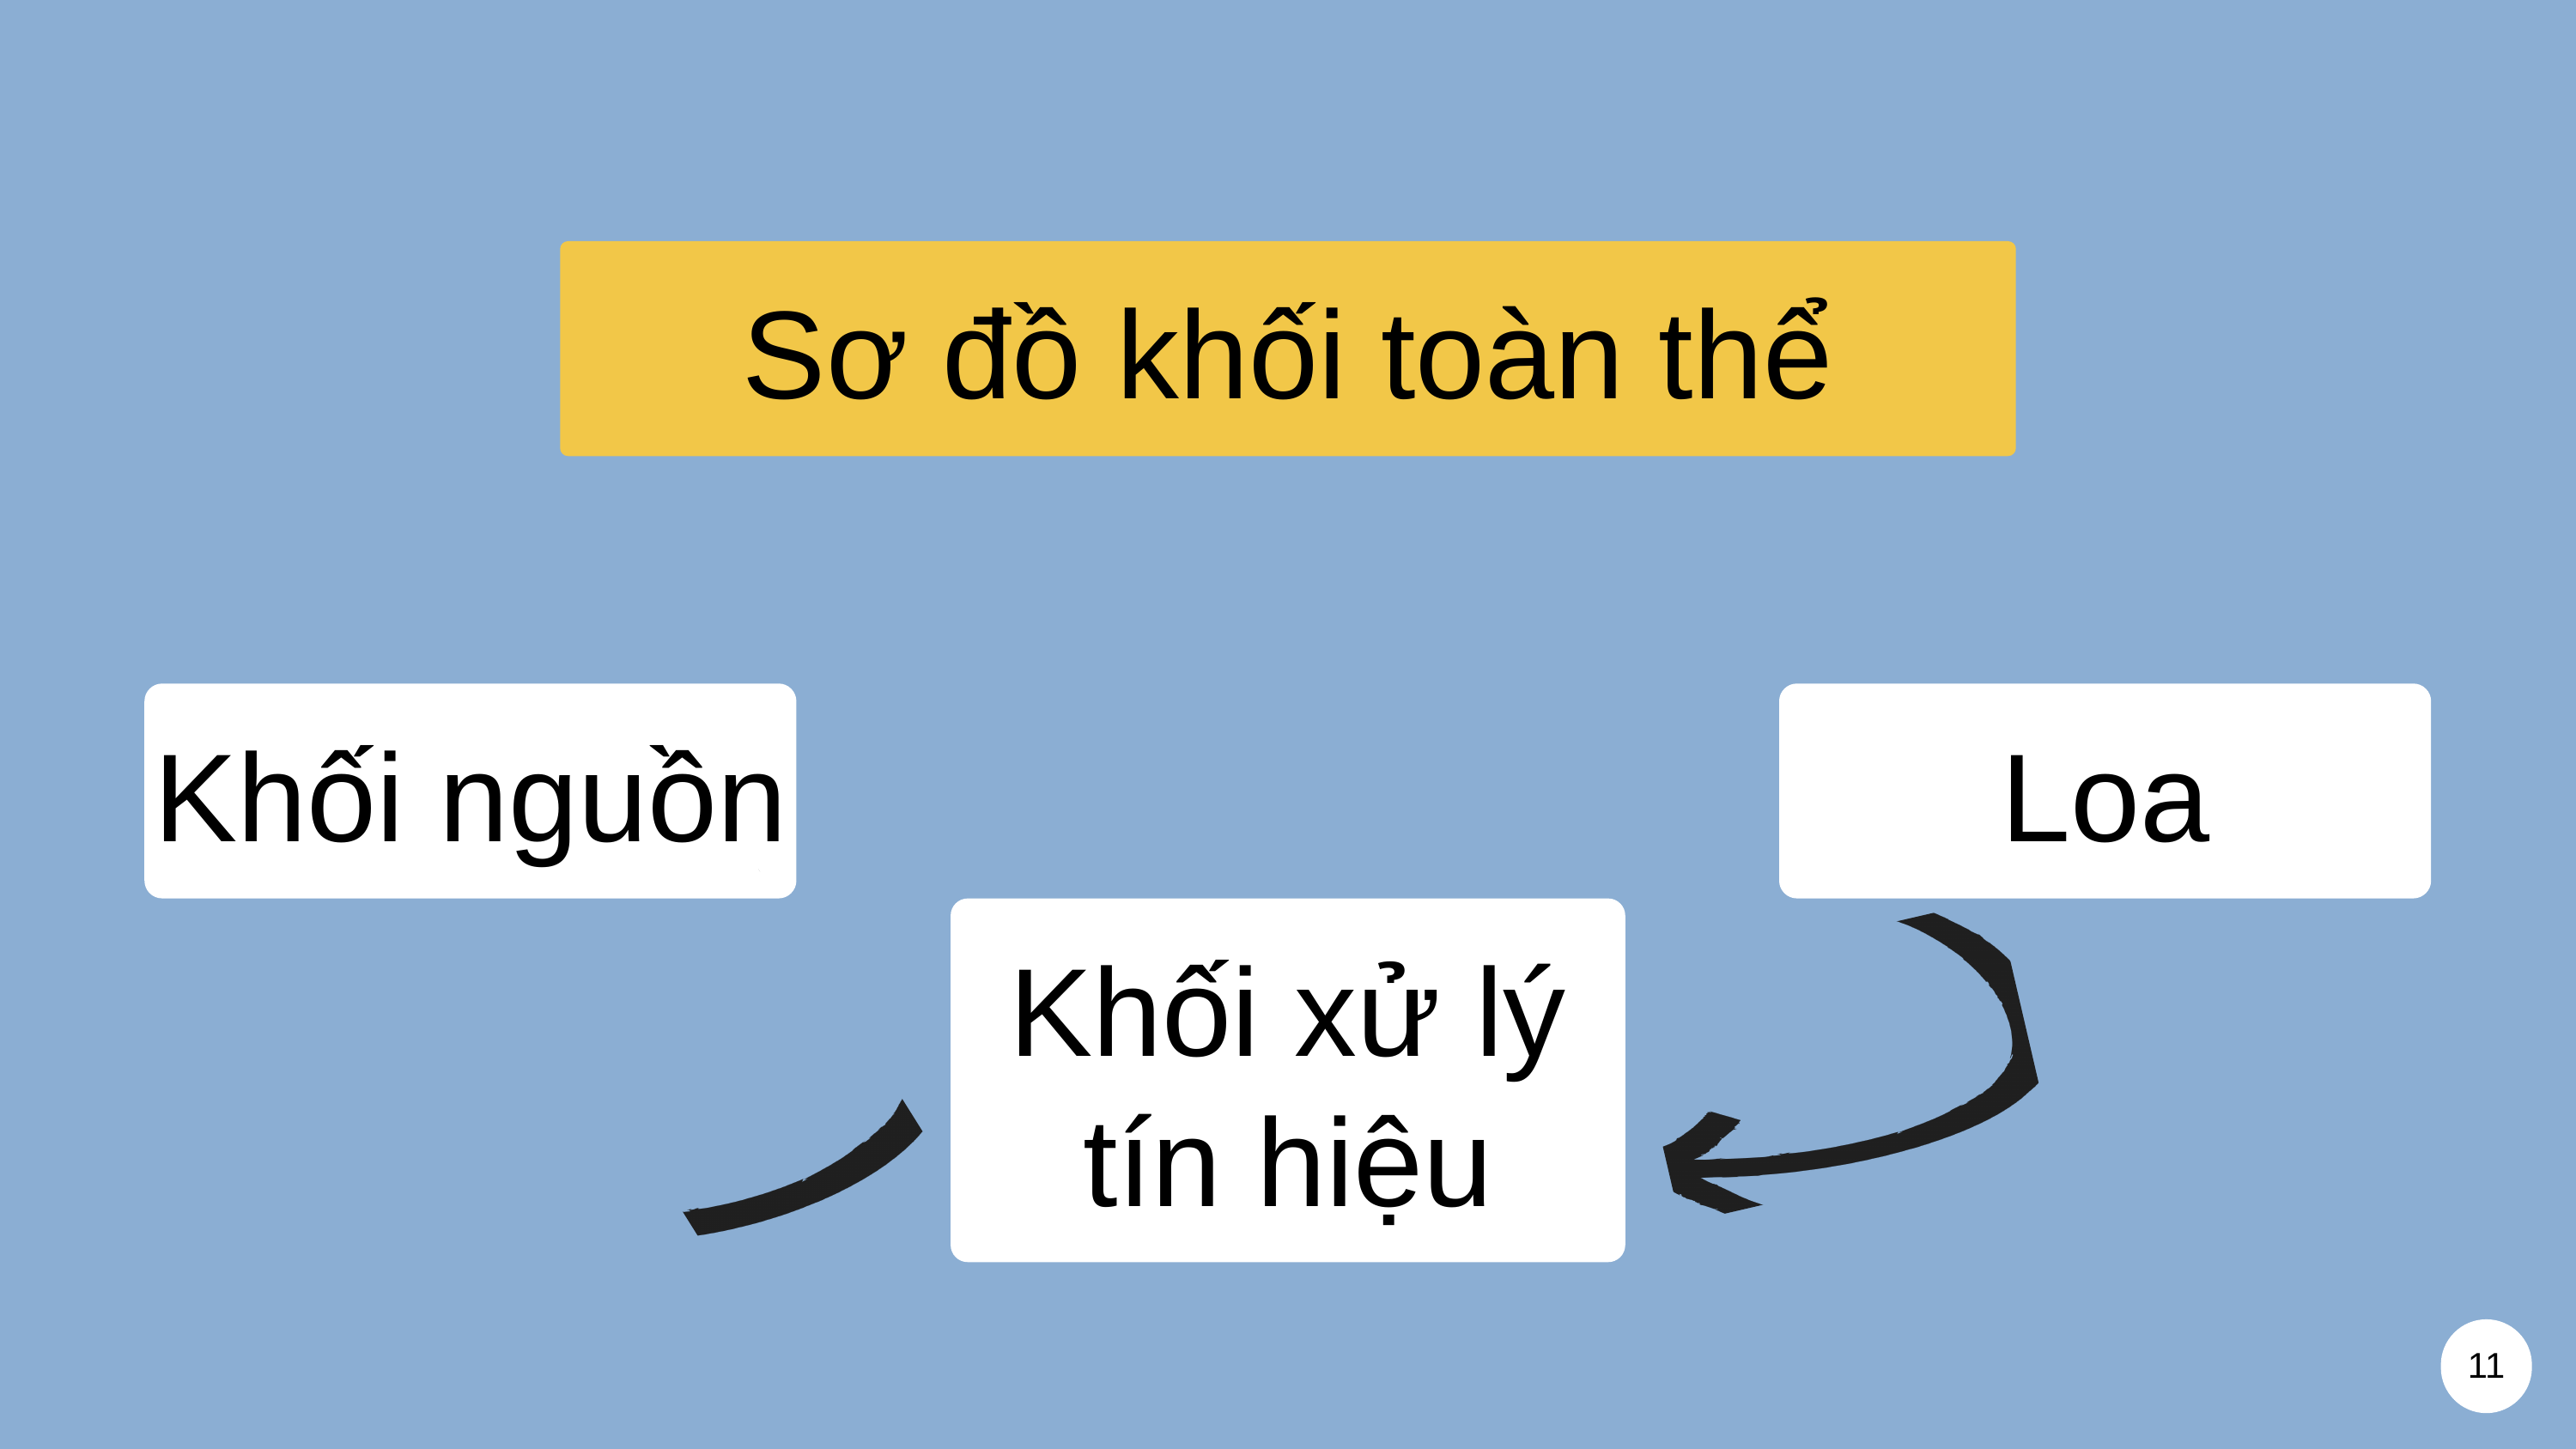

Sơ đồ khối toàn thể

Khối nguồn

Loa

Khối xử lý tín hiệu

11